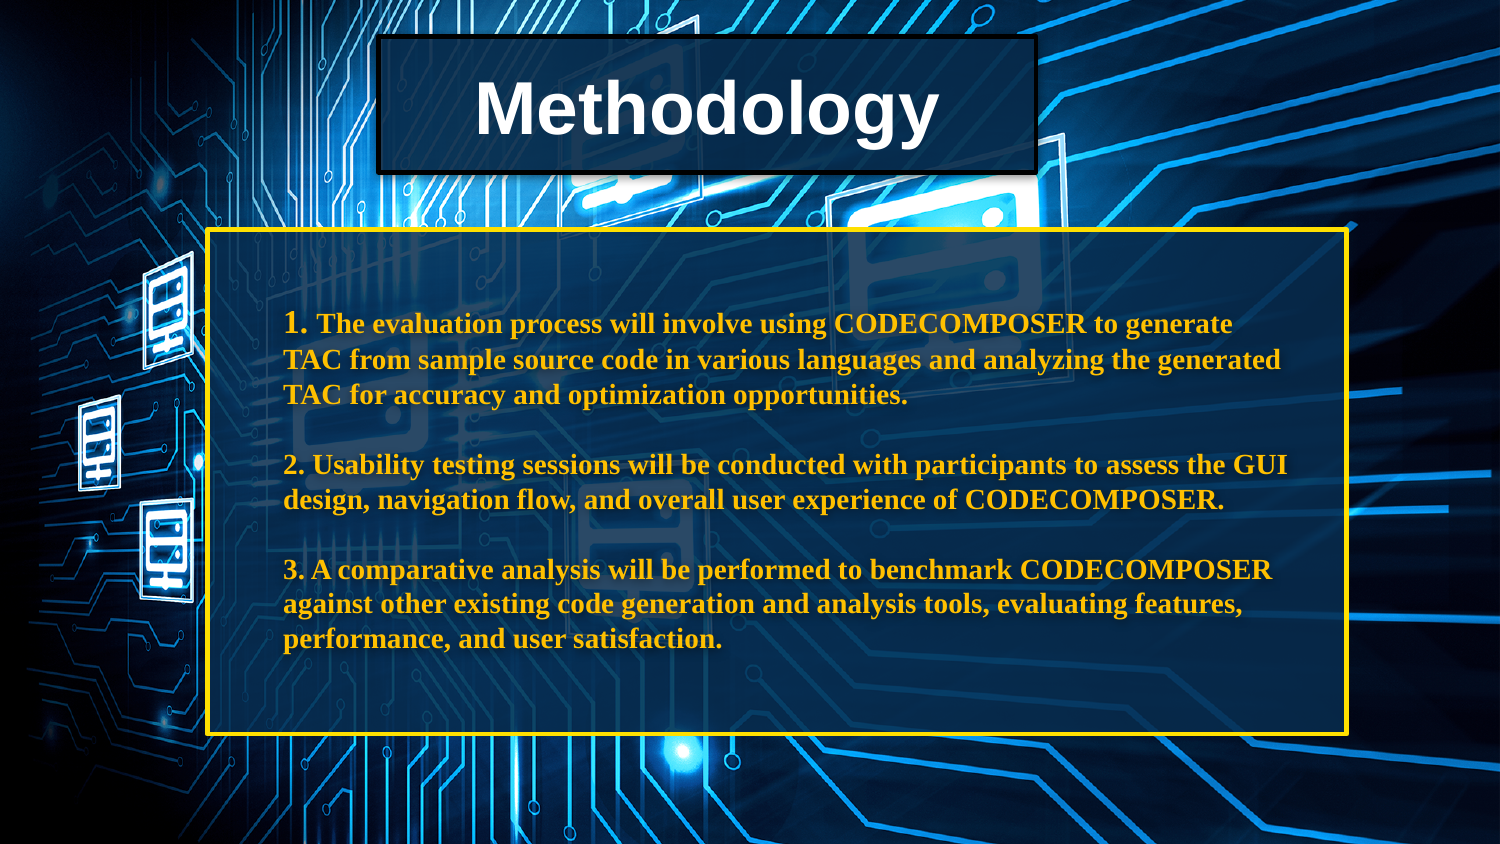

Methodology

# 1. The evaluation process will involve using CODECOMPOSER to generate TAC from sample source code in various languages and analyzing the generated TAC for accuracy and optimization opportunities. 2. Usability testing sessions will be conducted with participants to assess the GUI design, navigation flow, and overall user experience of CODECOMPOSER. 3. A comparative analysis will be performed to benchmark CODECOMPOSER against other existing code generation and analysis tools, evaluating features, performance, and user satisfaction.